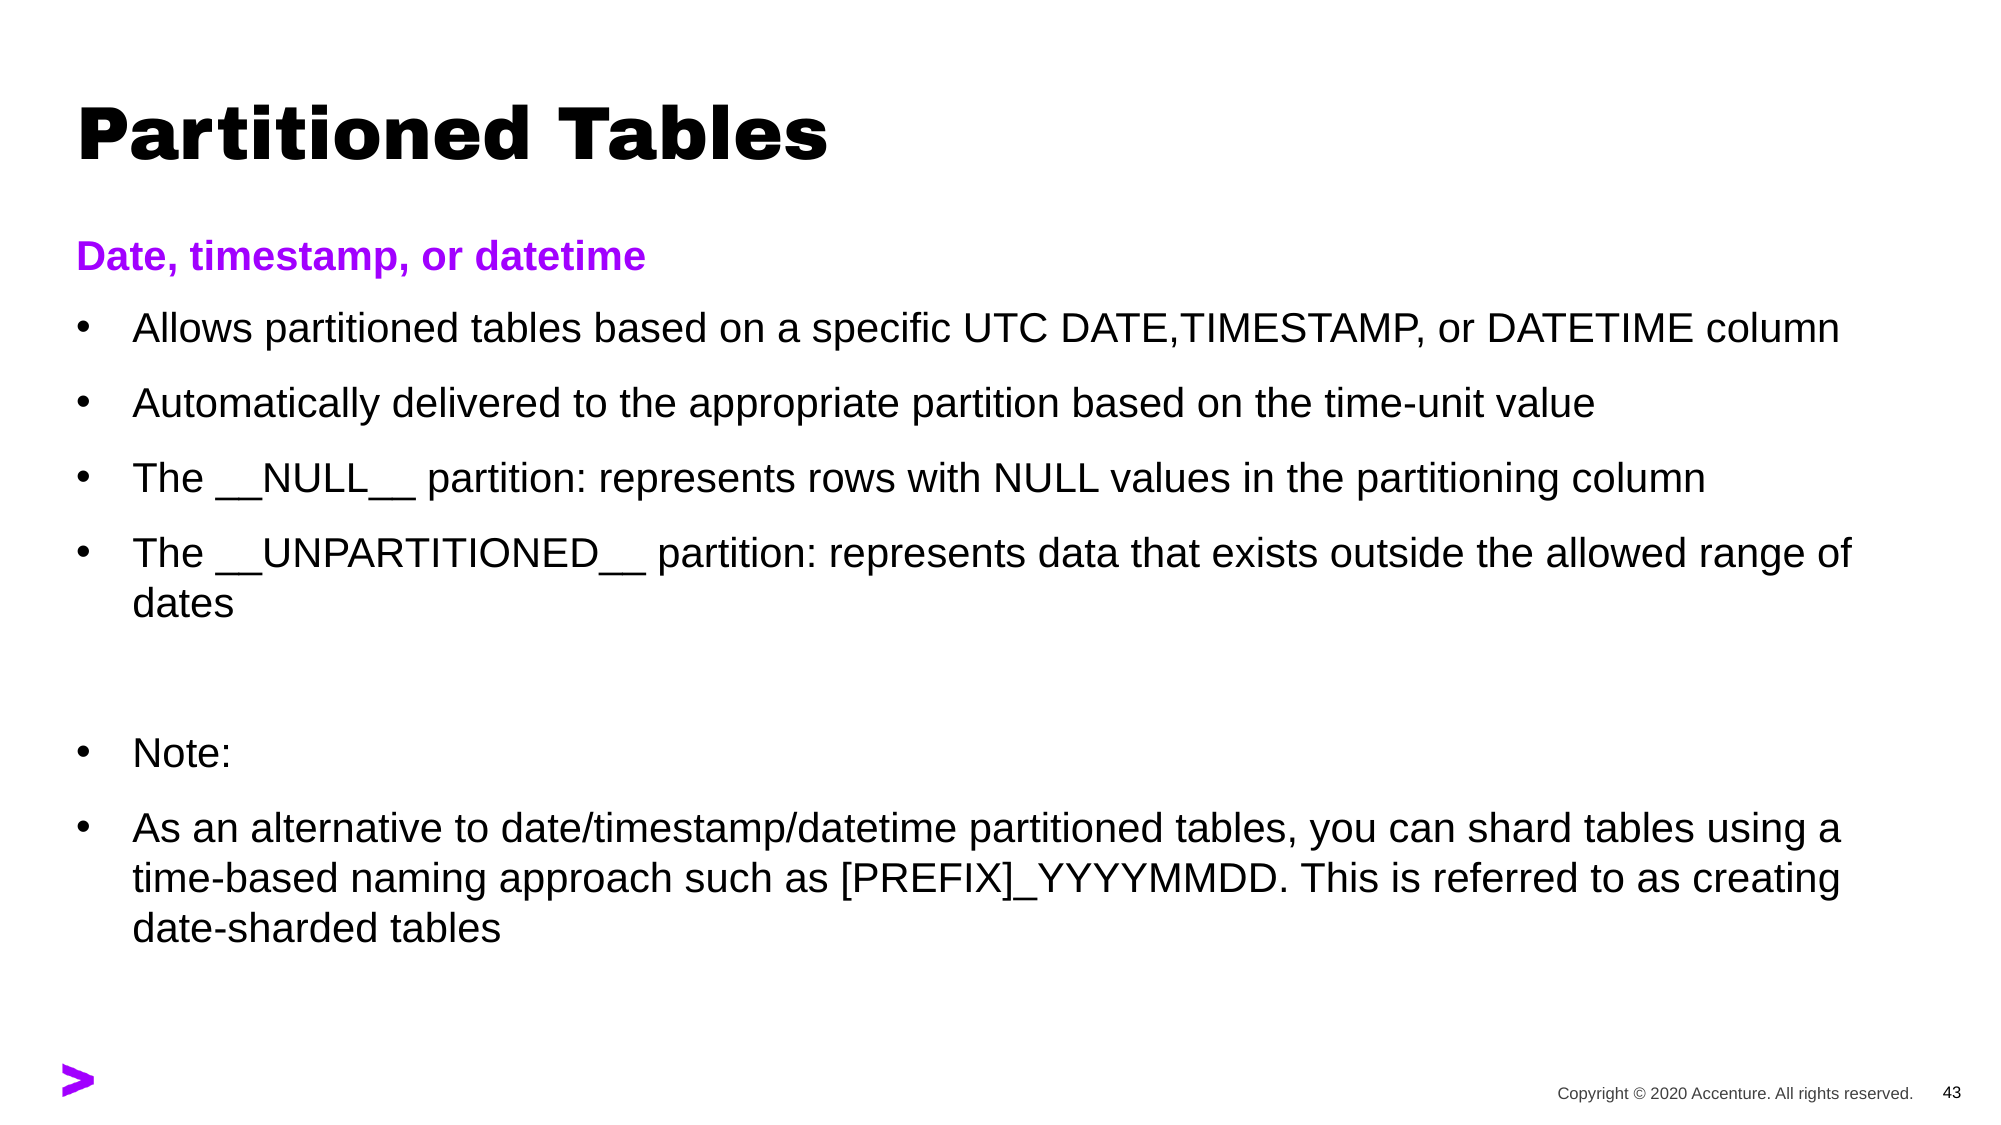

# Partitioned Tables
Date, timestamp, or datetime
Allows partitioned tables based on a specific UTC DATE,TIMESTAMP, or DATETIME column
Automatically delivered to the appropriate partition based on the time-unit value
The __NULL__ partition: represents rows with NULL values in the partitioning column
The __UNPARTITIONED__ partition: represents data that exists outside the allowed range of dates

Note:
As an alternative to date/timestamp/datetime partitioned tables, you can shard tables using a time-based naming approach such as [PREFIX]_YYYYMMDD. This is referred to as creating date-sharded tables
43